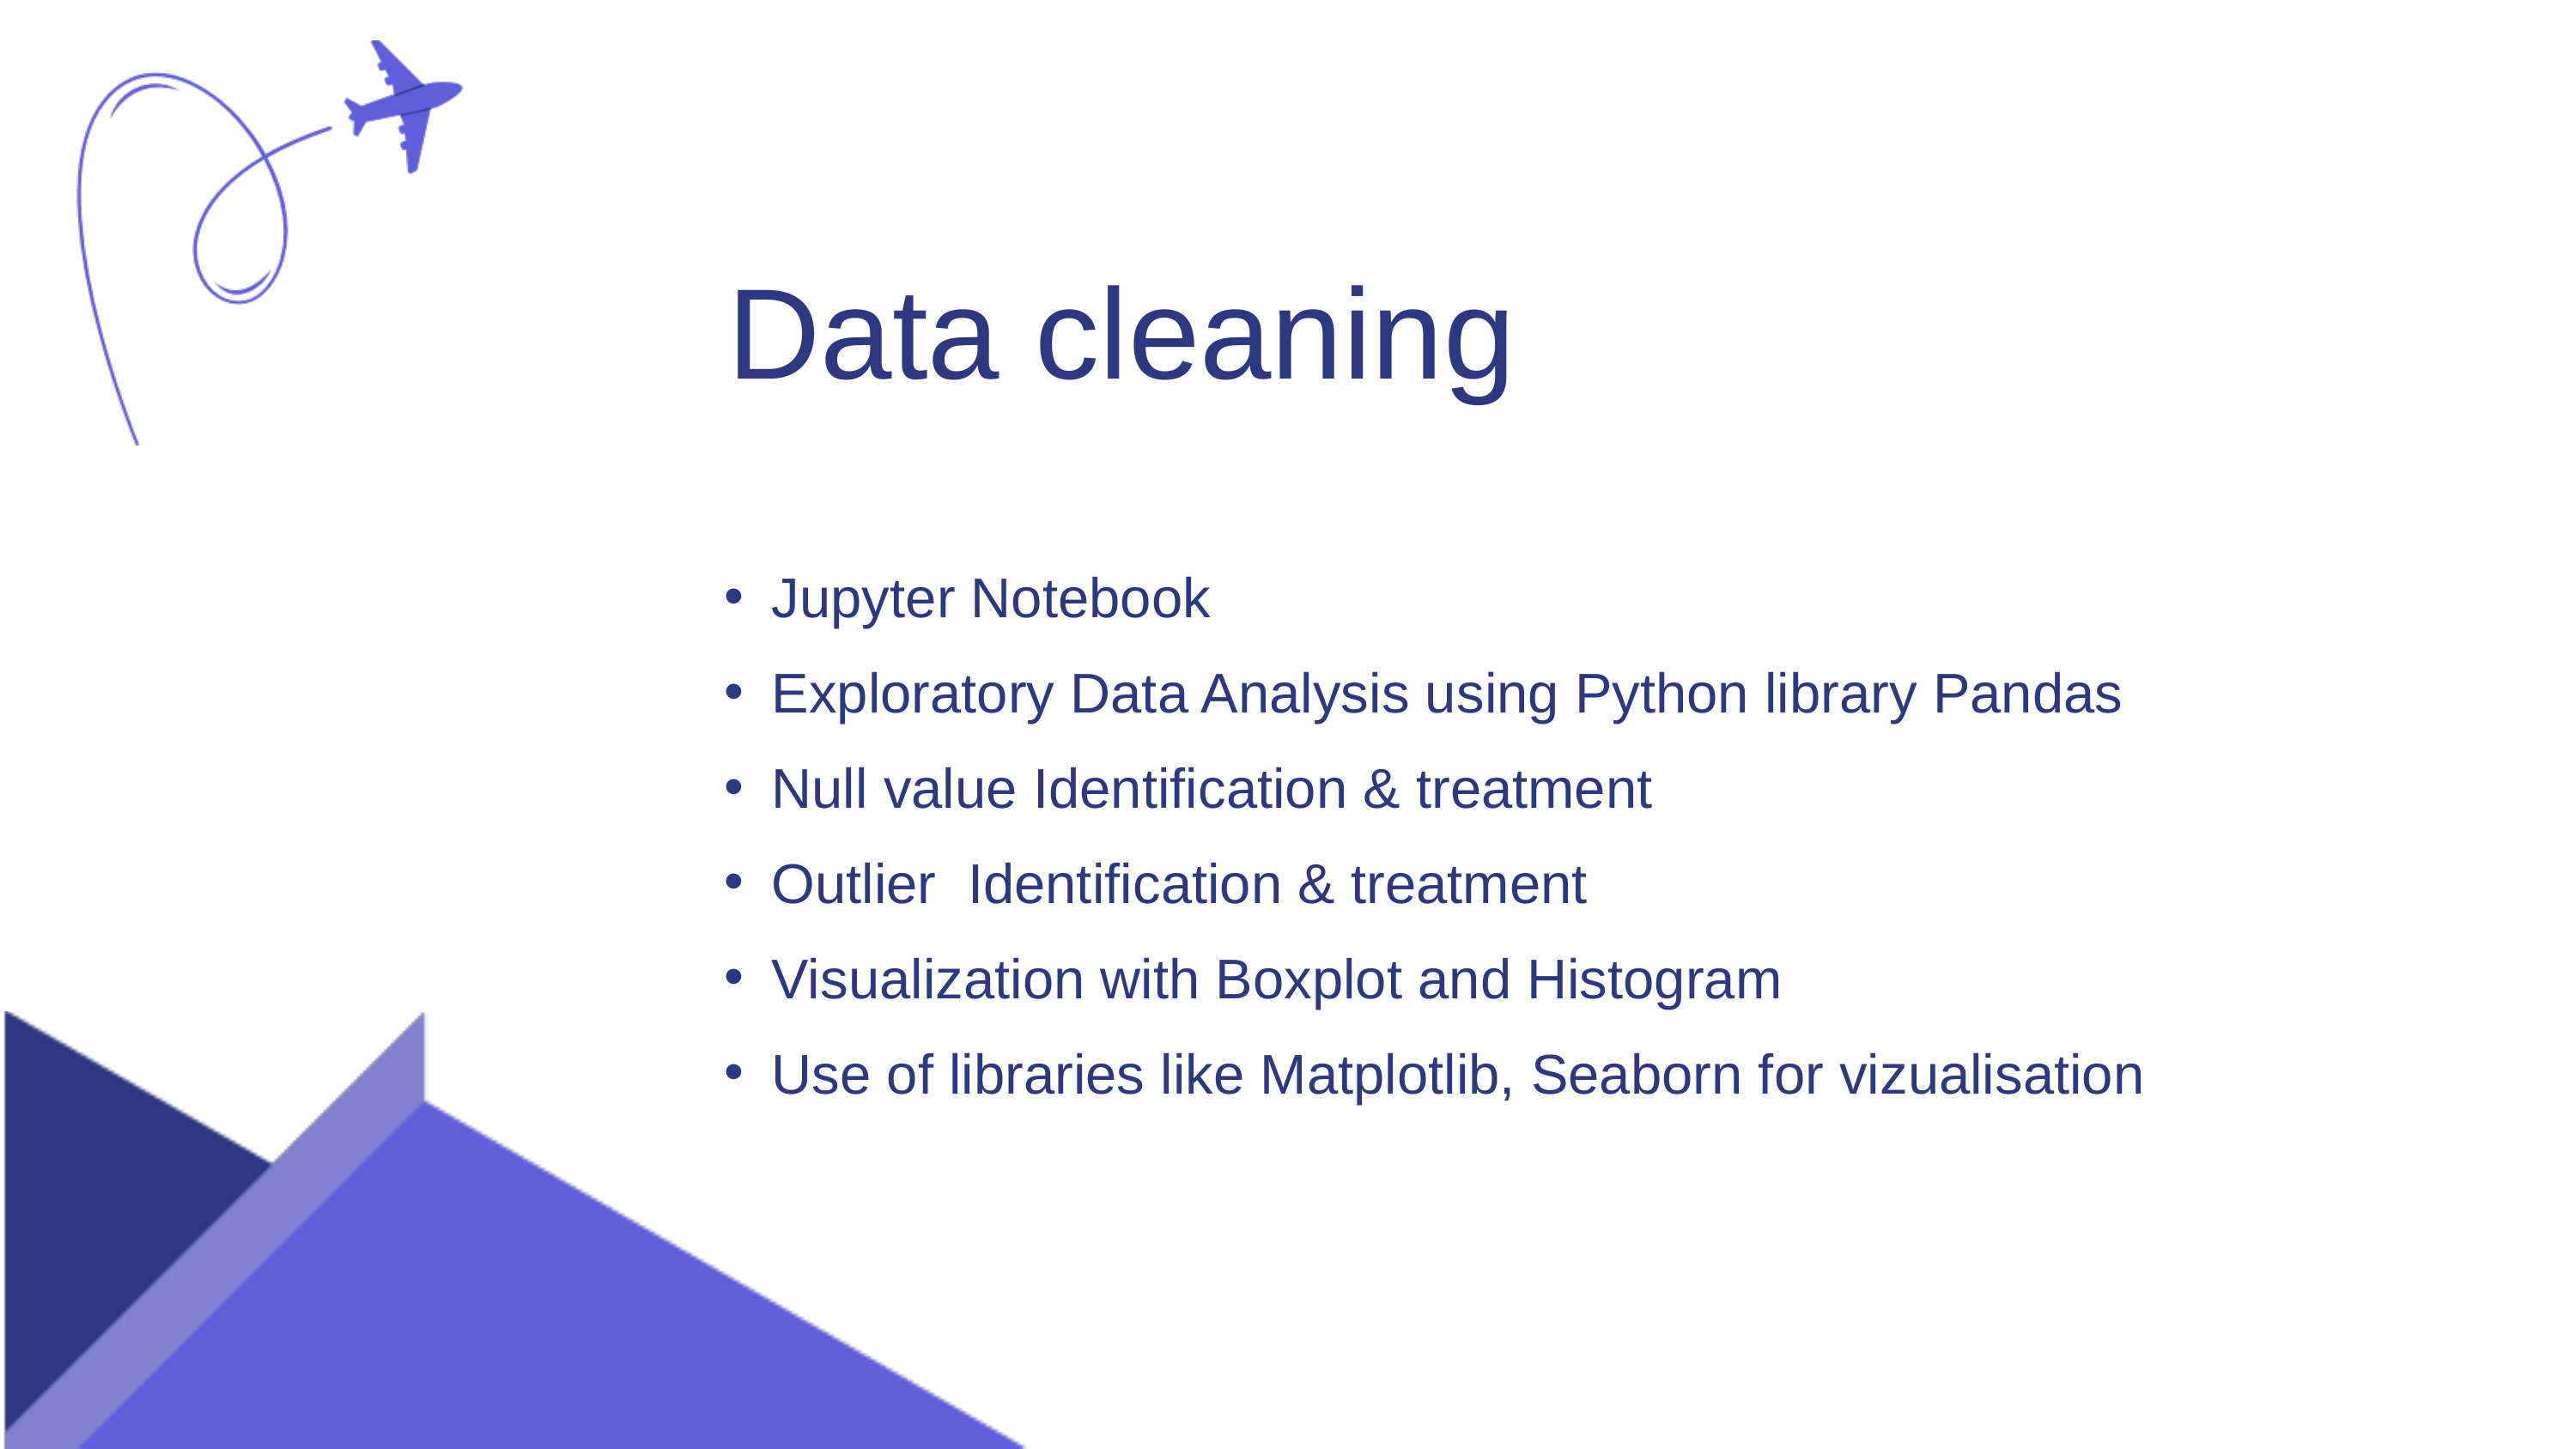

Data cleaning
Jupyter Notebook
Exploratory Data Analysis using Python library Pandas
Null value Identification & treatment
Outlier  Identification & treatment
Visualization with Boxplot and Histogram
Use of libraries like Matplotlib, Seaborn for vizualisation